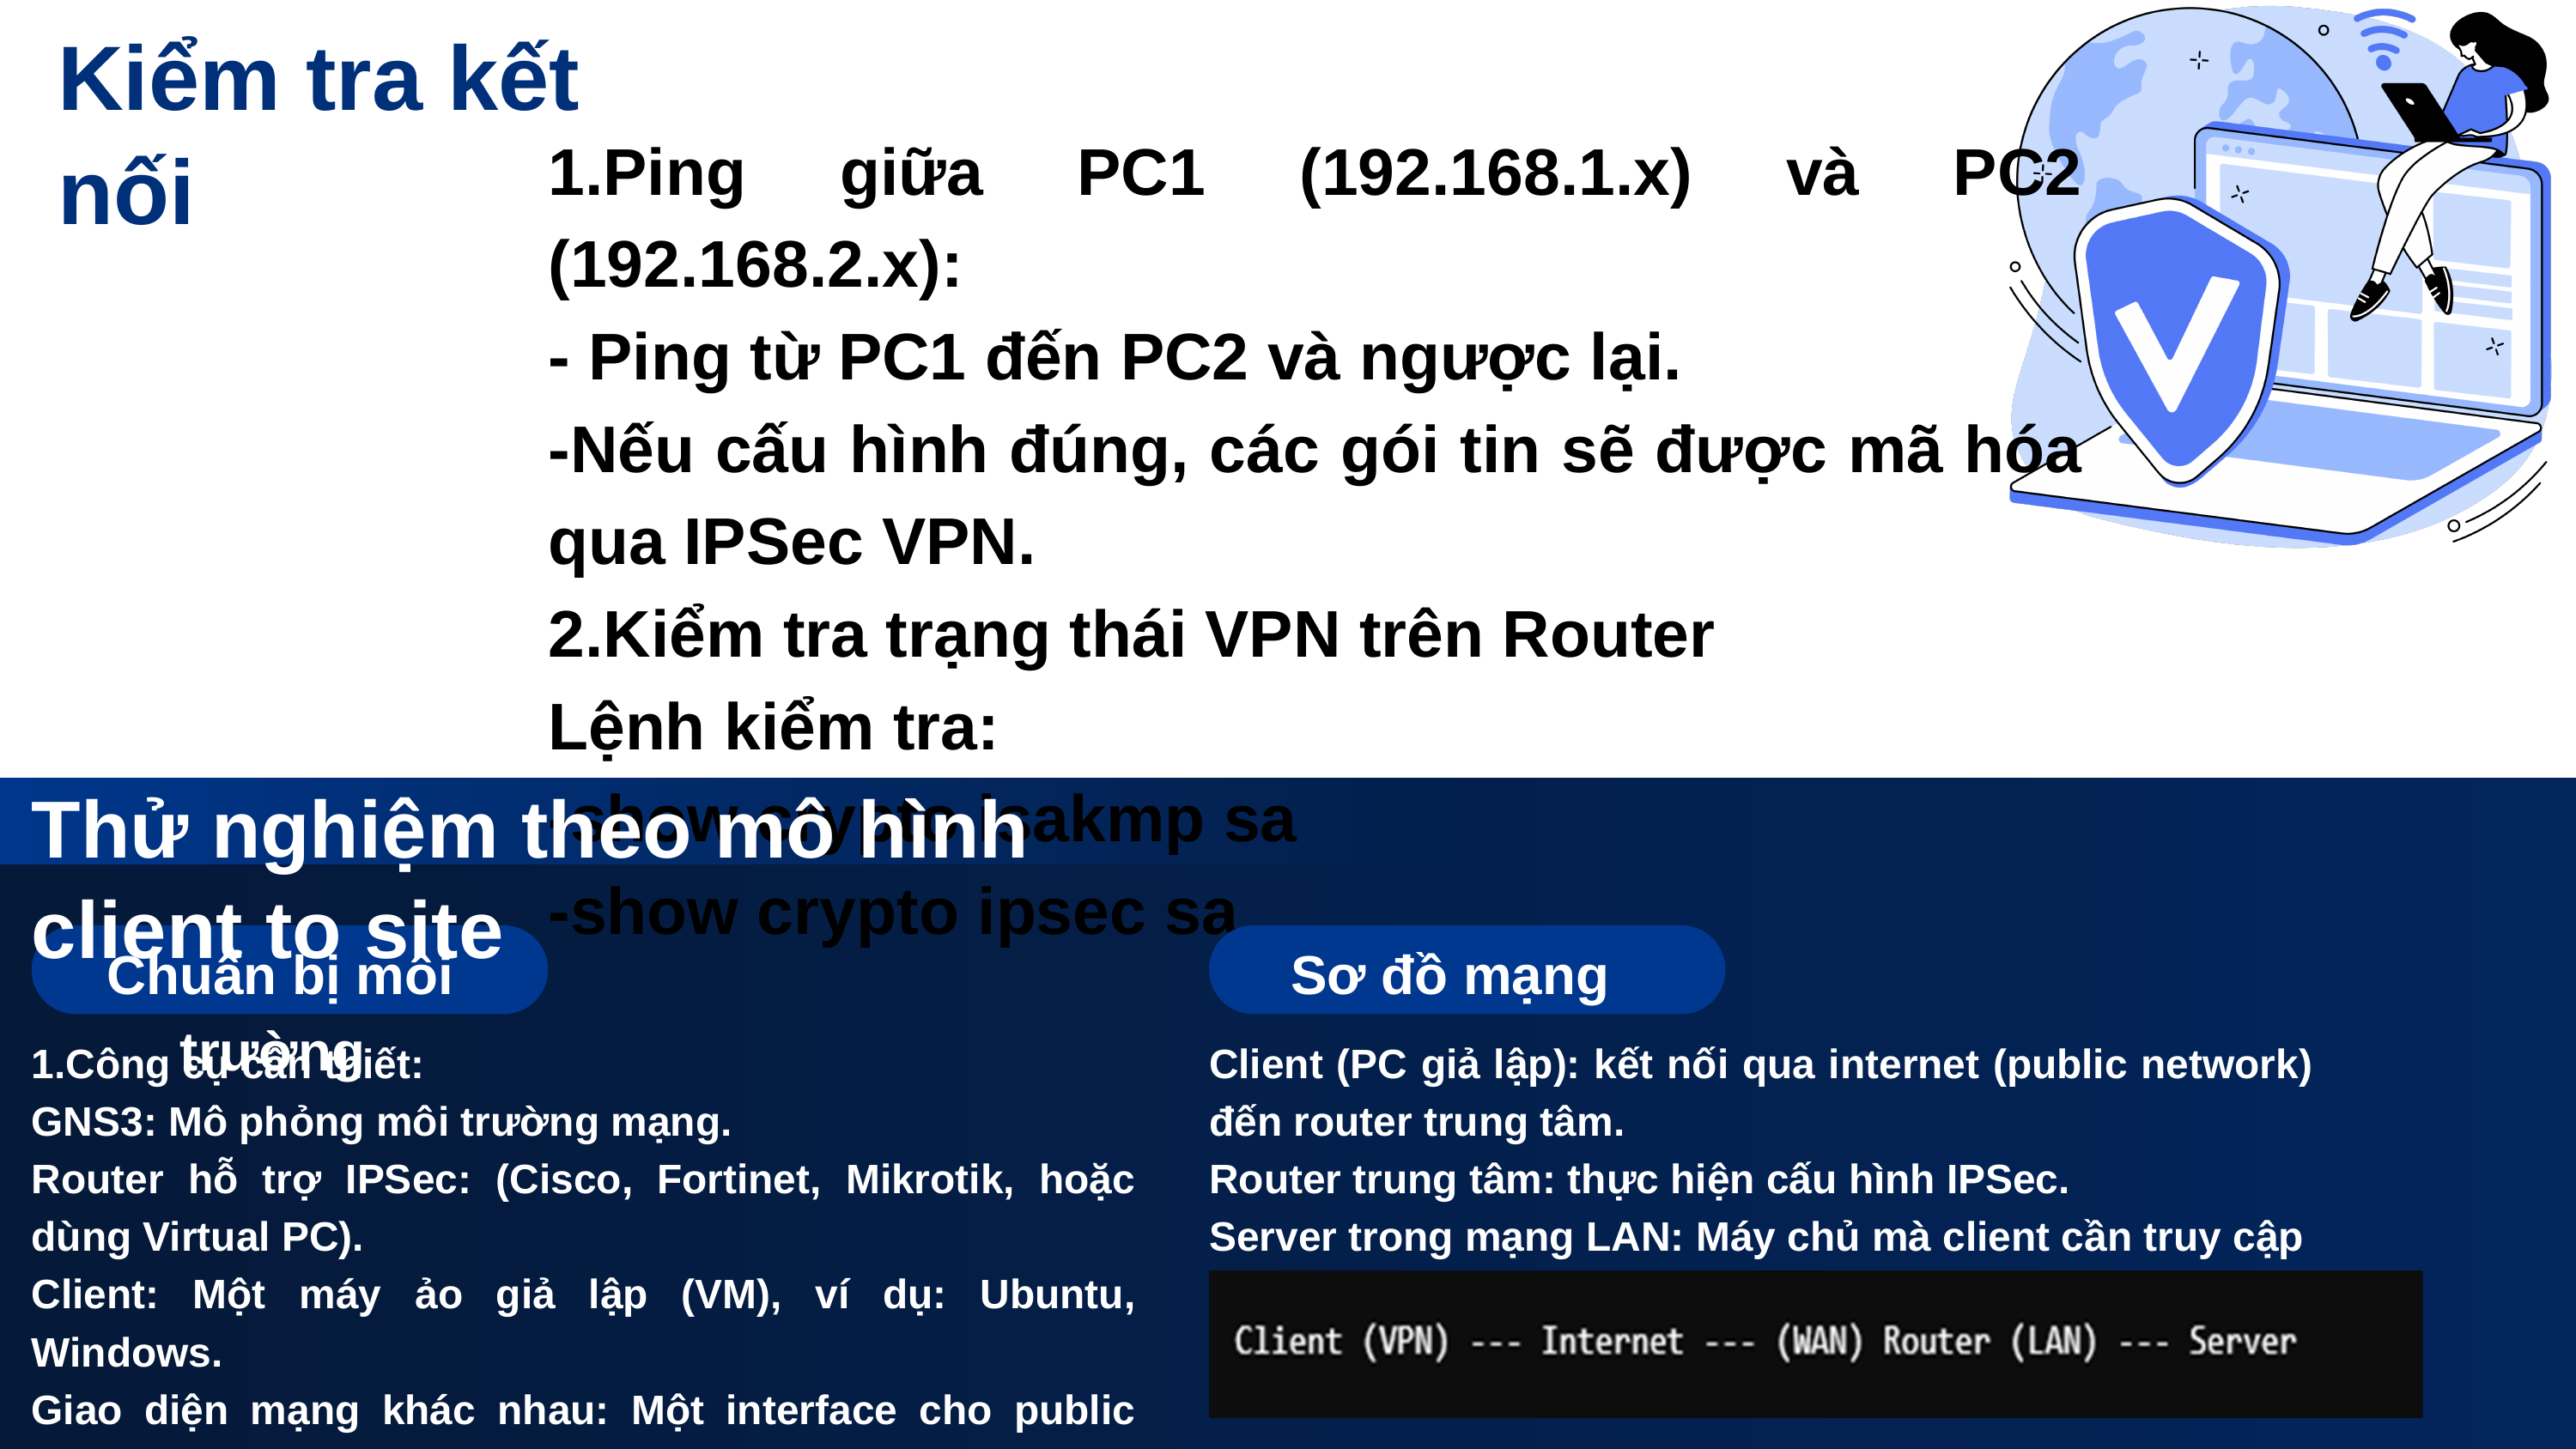

Kiểm tra kết nối
1.Ping giữa PC1 (192.168.1.x) và PC2 (192.168.2.x):
- Ping từ PC1 đến PC2 và ngược lại.
-Nếu cấu hình đúng, các gói tin sẽ được mã hóa qua IPSec VPN.
2.Kiểm tra trạng thái VPN trên Router
Lệnh kiểm tra:
-show crypto isakmp sa
-show crypto ipsec sa

Thử nghiệm theo mô hình client to site

 Chuẩn bị môi trường
Sơ đồ mạng
1.Công cụ cần thiết:
GNS3: Mô phỏng môi trường mạng.
Router hỗ trợ IPSec: (Cisco, Fortinet, Mikrotik, hoặc dùng Virtual PC).
Client: Một máy ảo giả lập (VM), ví dụ: Ubuntu, Windows.
Giao diện mạng khác nhau: Một interface cho public (WAN), một cho LAN.

Client (PC giả lập): kết nối qua internet (public network) đến router trung tâm.
Router trung tâm: thực hiện cấu hình IPSec.
Server trong mạng LAN: Máy chủ mà client cần truy cập